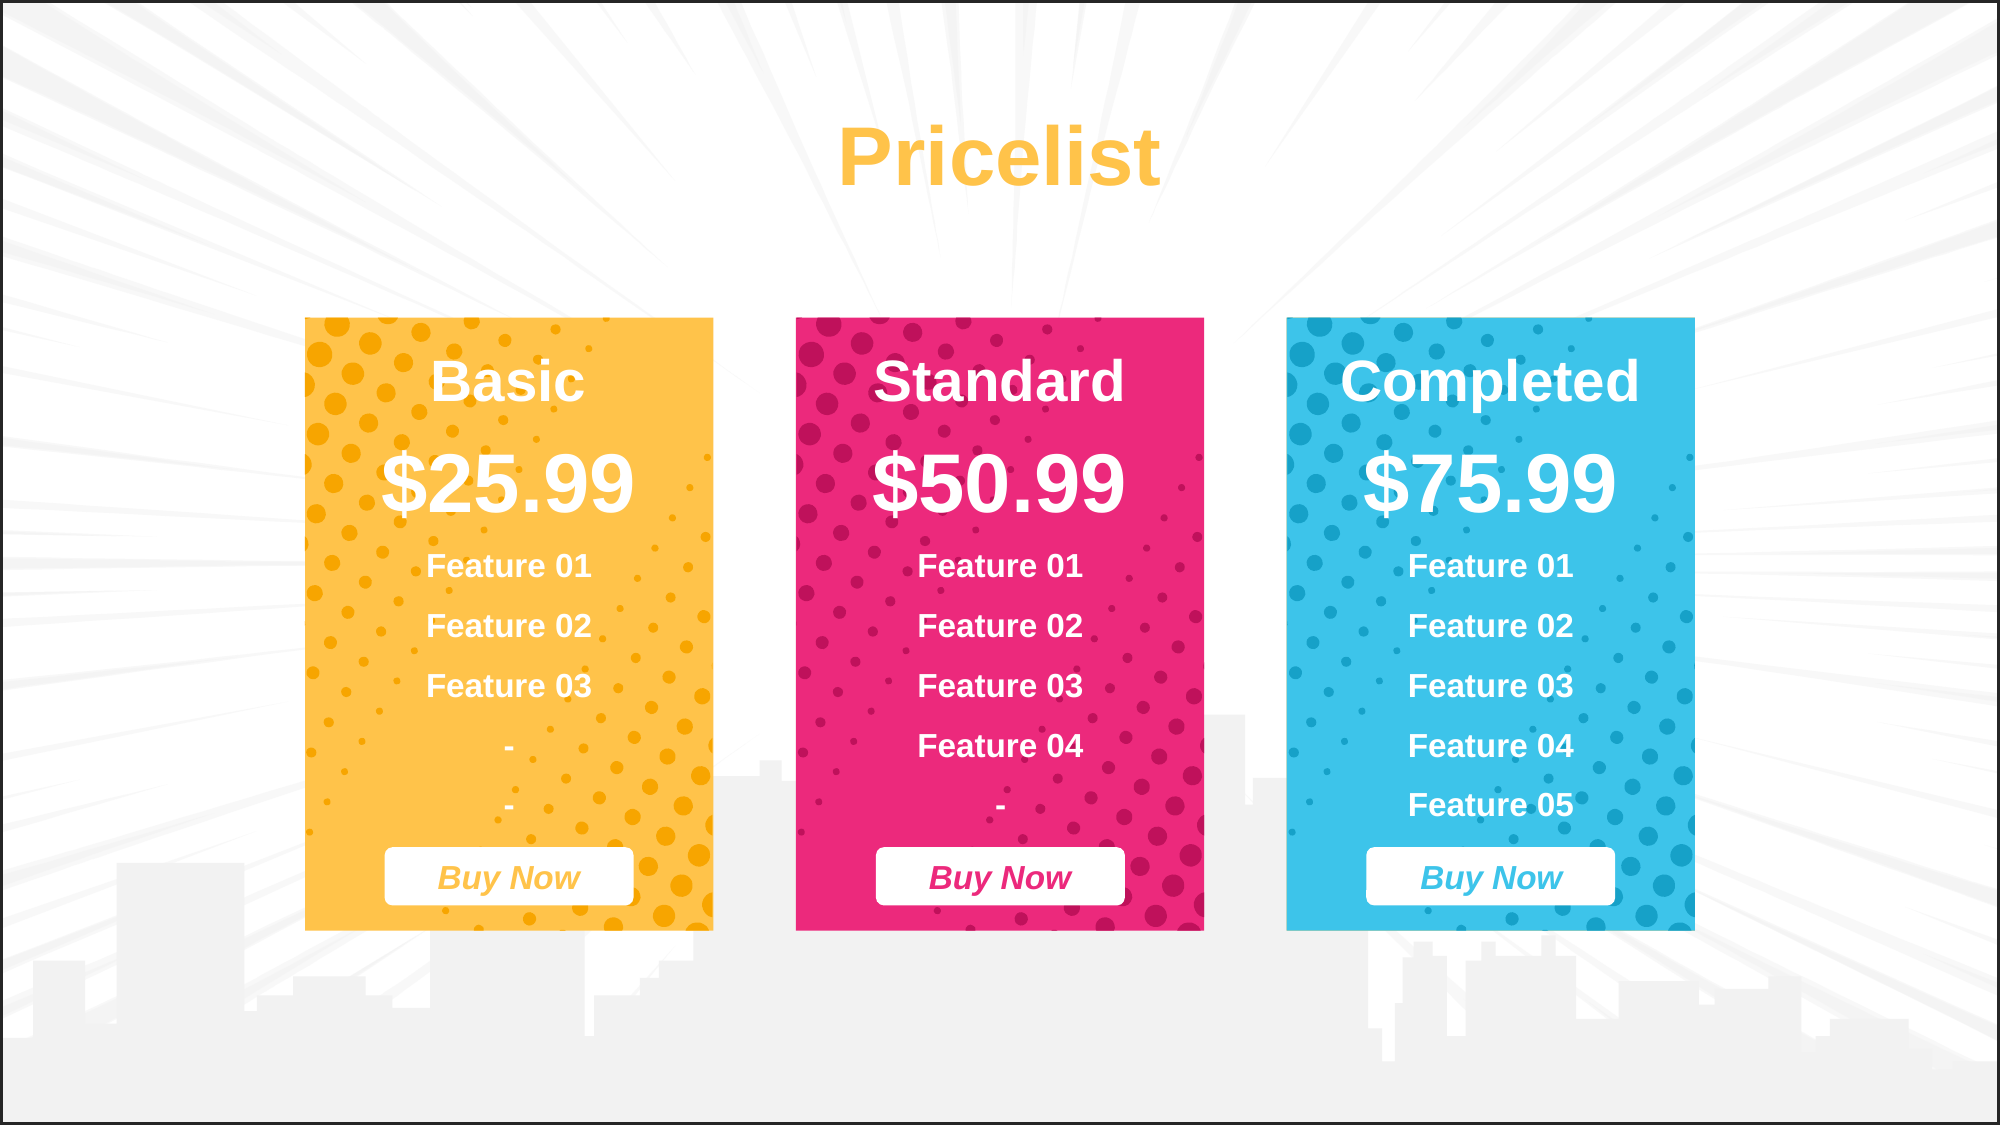

# Pricelist

Basic
$25.99
Feature 01
Feature 02
Feature 03
-
-

Buy Now

Standard
$50.99
Feature 01
Feature 02
Feature 03
Feature 04
-

Buy Now

Completed
$75.99
Feature 01
Feature 02
Feature 03
Feature 04
Feature 05

Buy Now